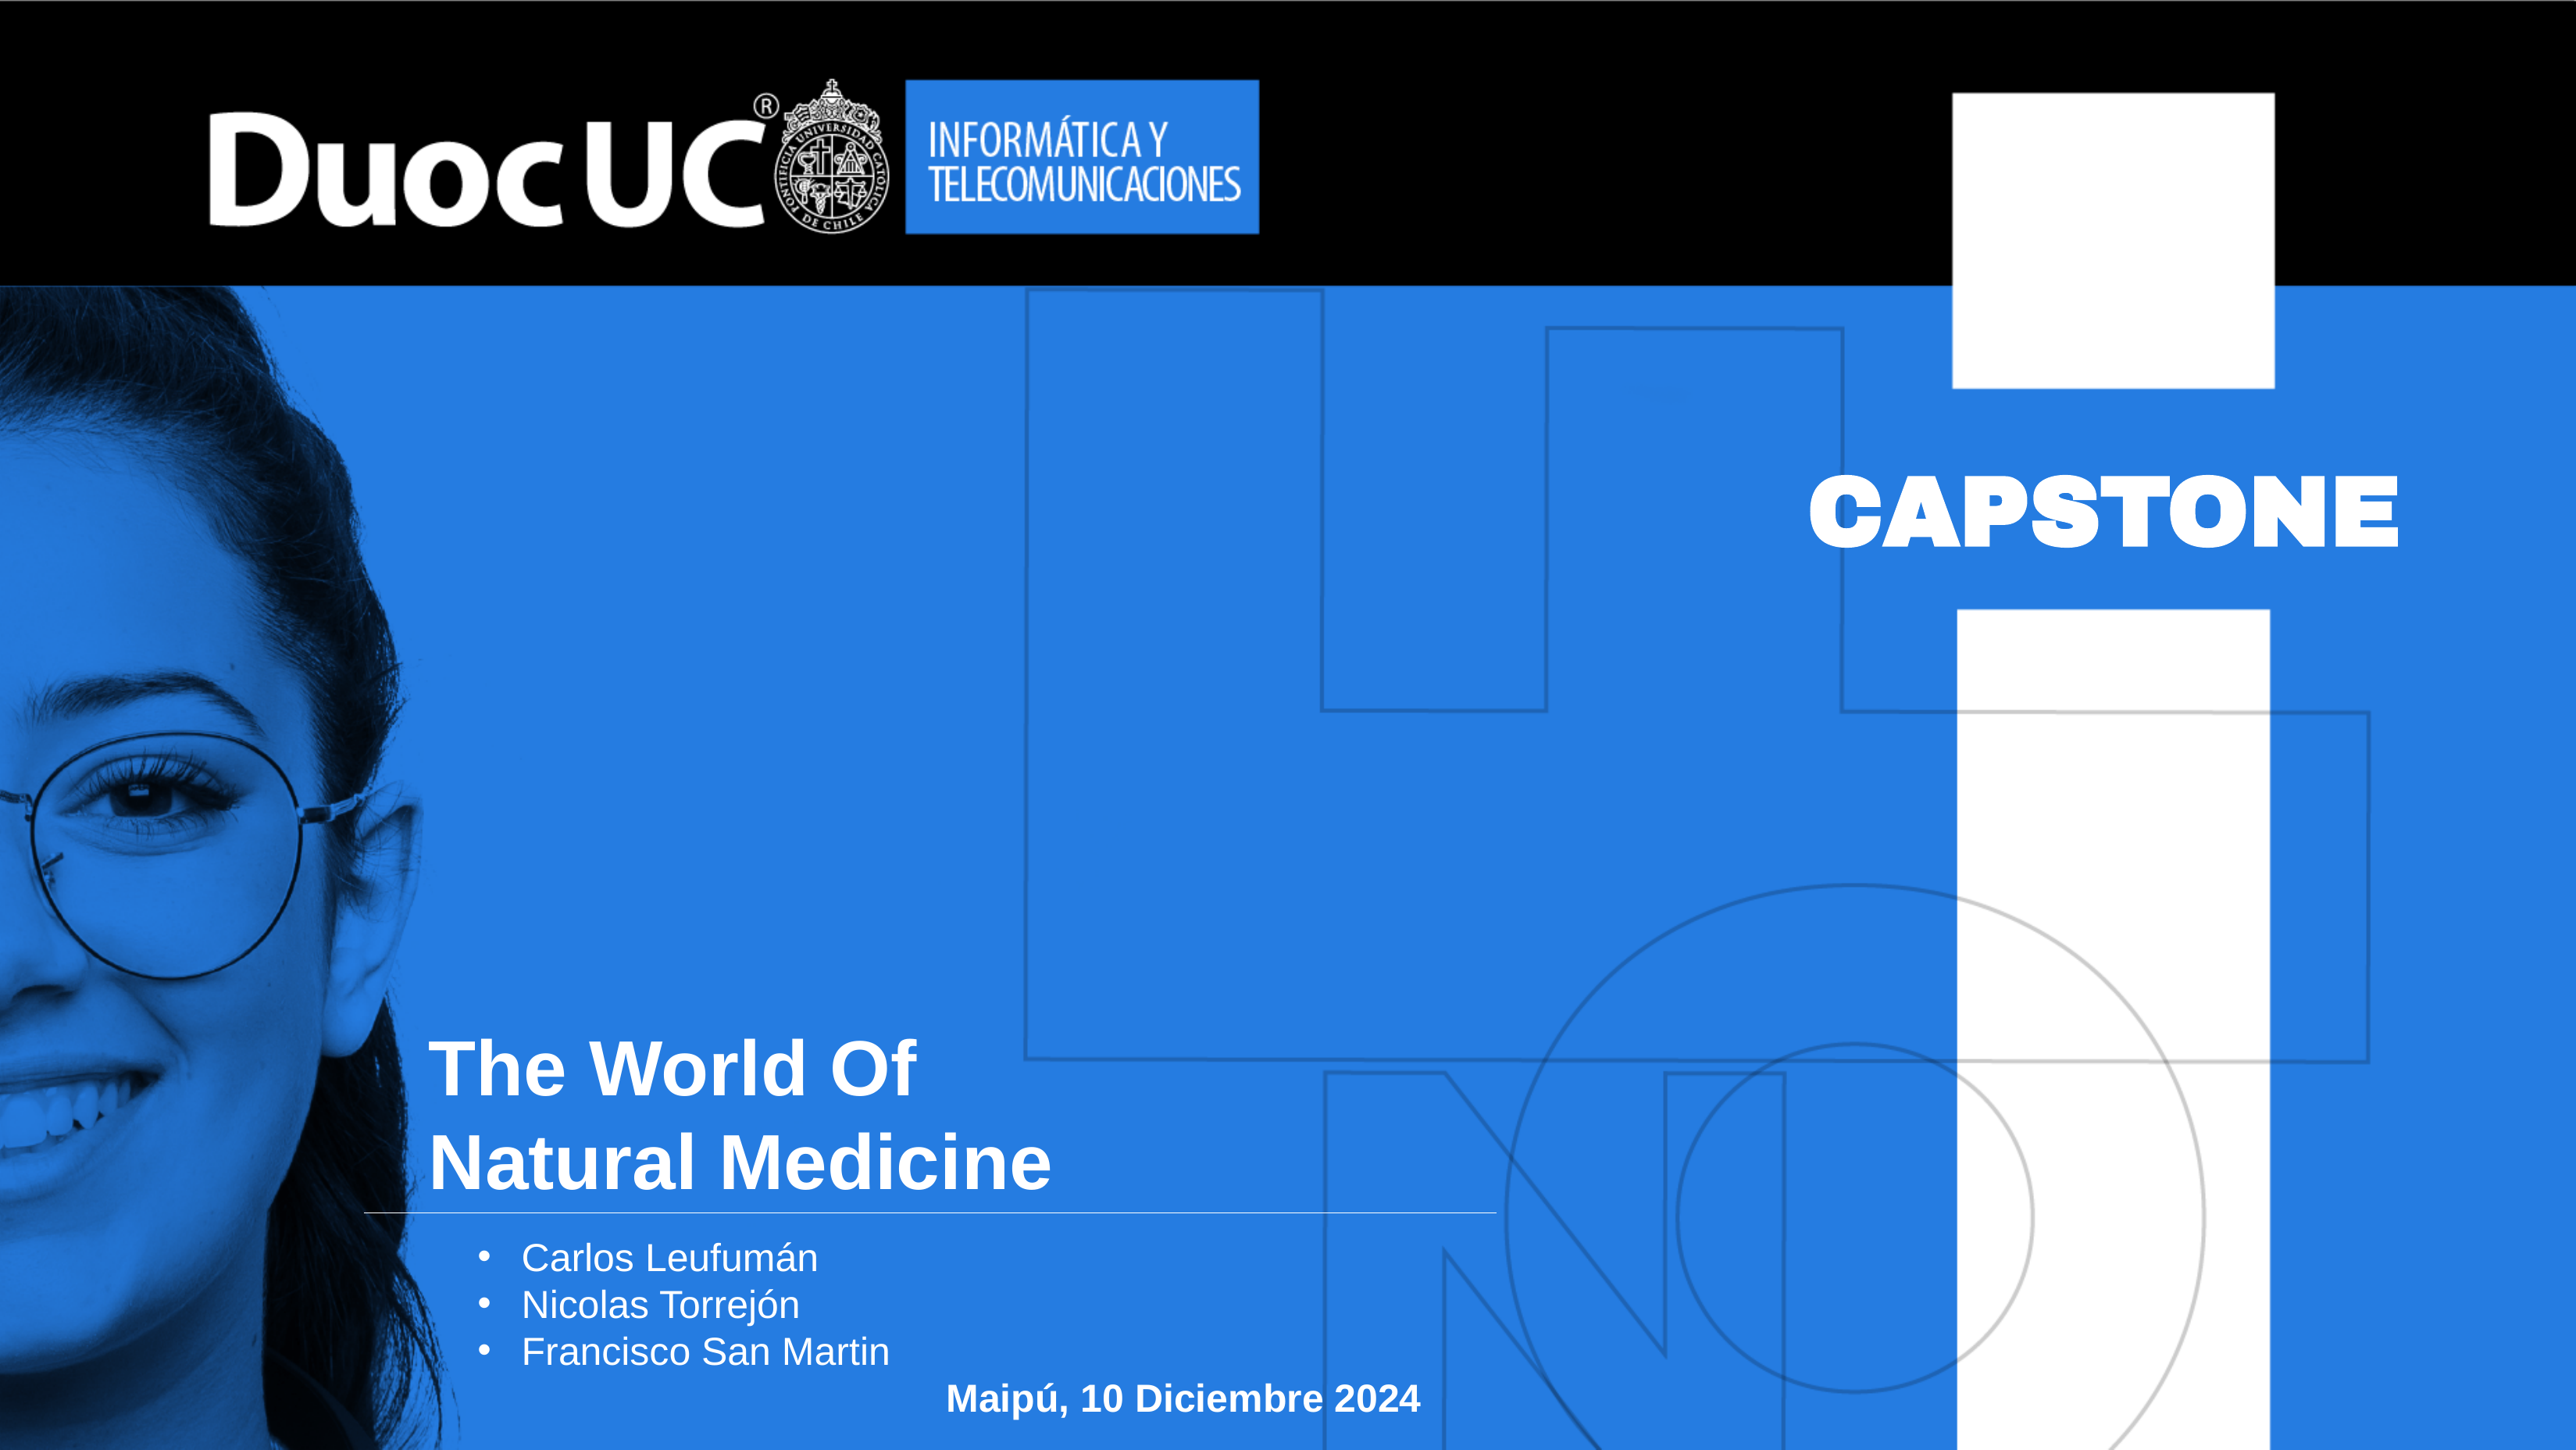

CAPSTONE
# The World Of Natural Medicine
Carlos Leufumán
Nicolas Torrejón
Francisco San Martin
				Maipú, 10 Diciembre 2024